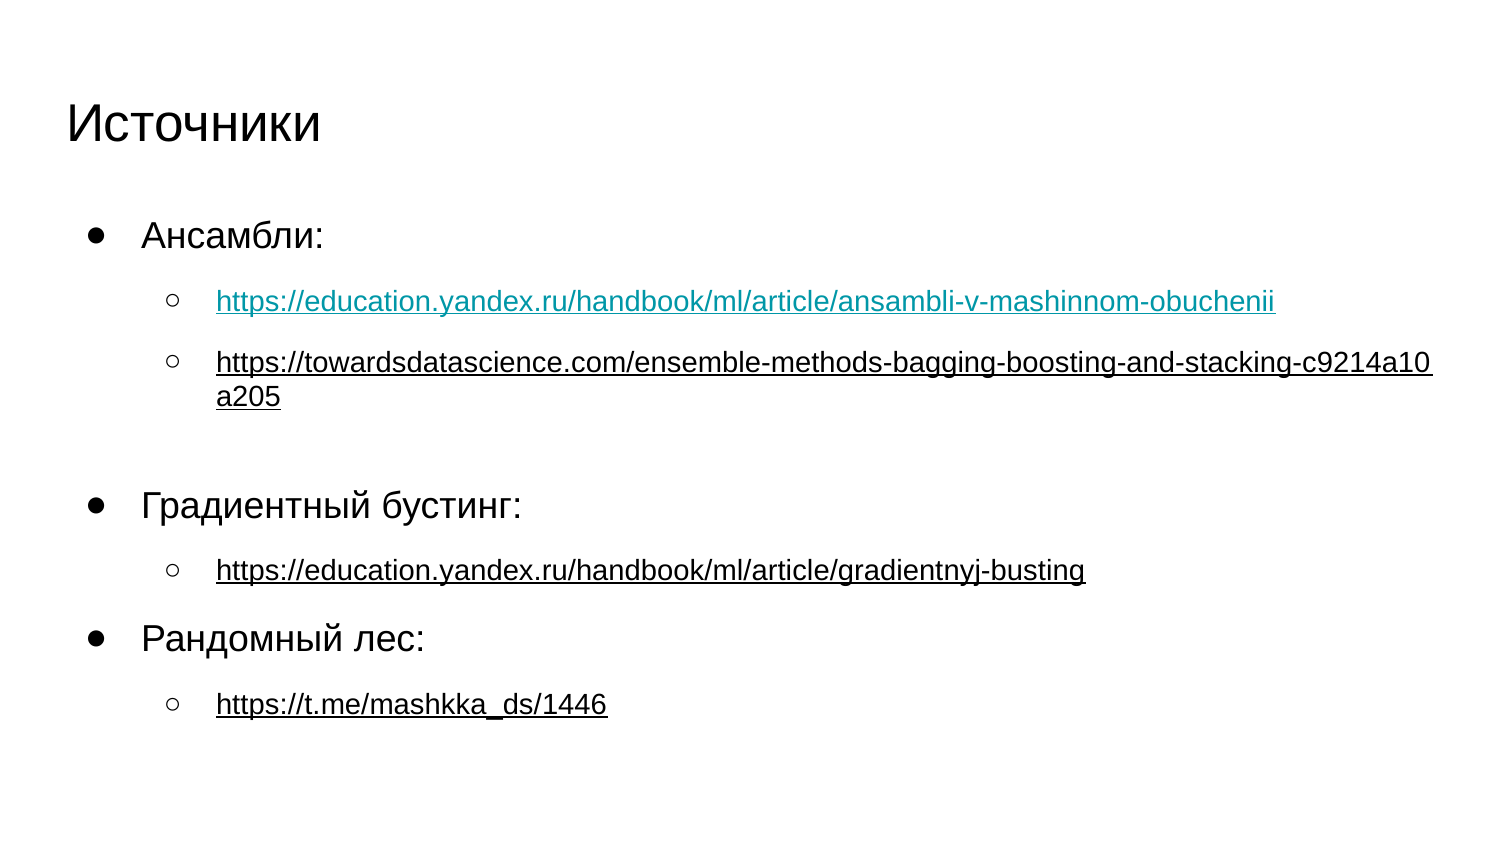

# Источники
Ансамбли:
https://education.yandex.ru/handbook/ml/article/ansambli-v-mashinnom-obuchenii
https://towardsdatascience.com/ensemble-methods-bagging-boosting-and-stacking-c9214a10a205
Градиентный бустинг:
https://education.yandex.ru/handbook/ml/article/gradientnyj-busting
Рандомный лес:
https://t.me/mashkka_ds/1446